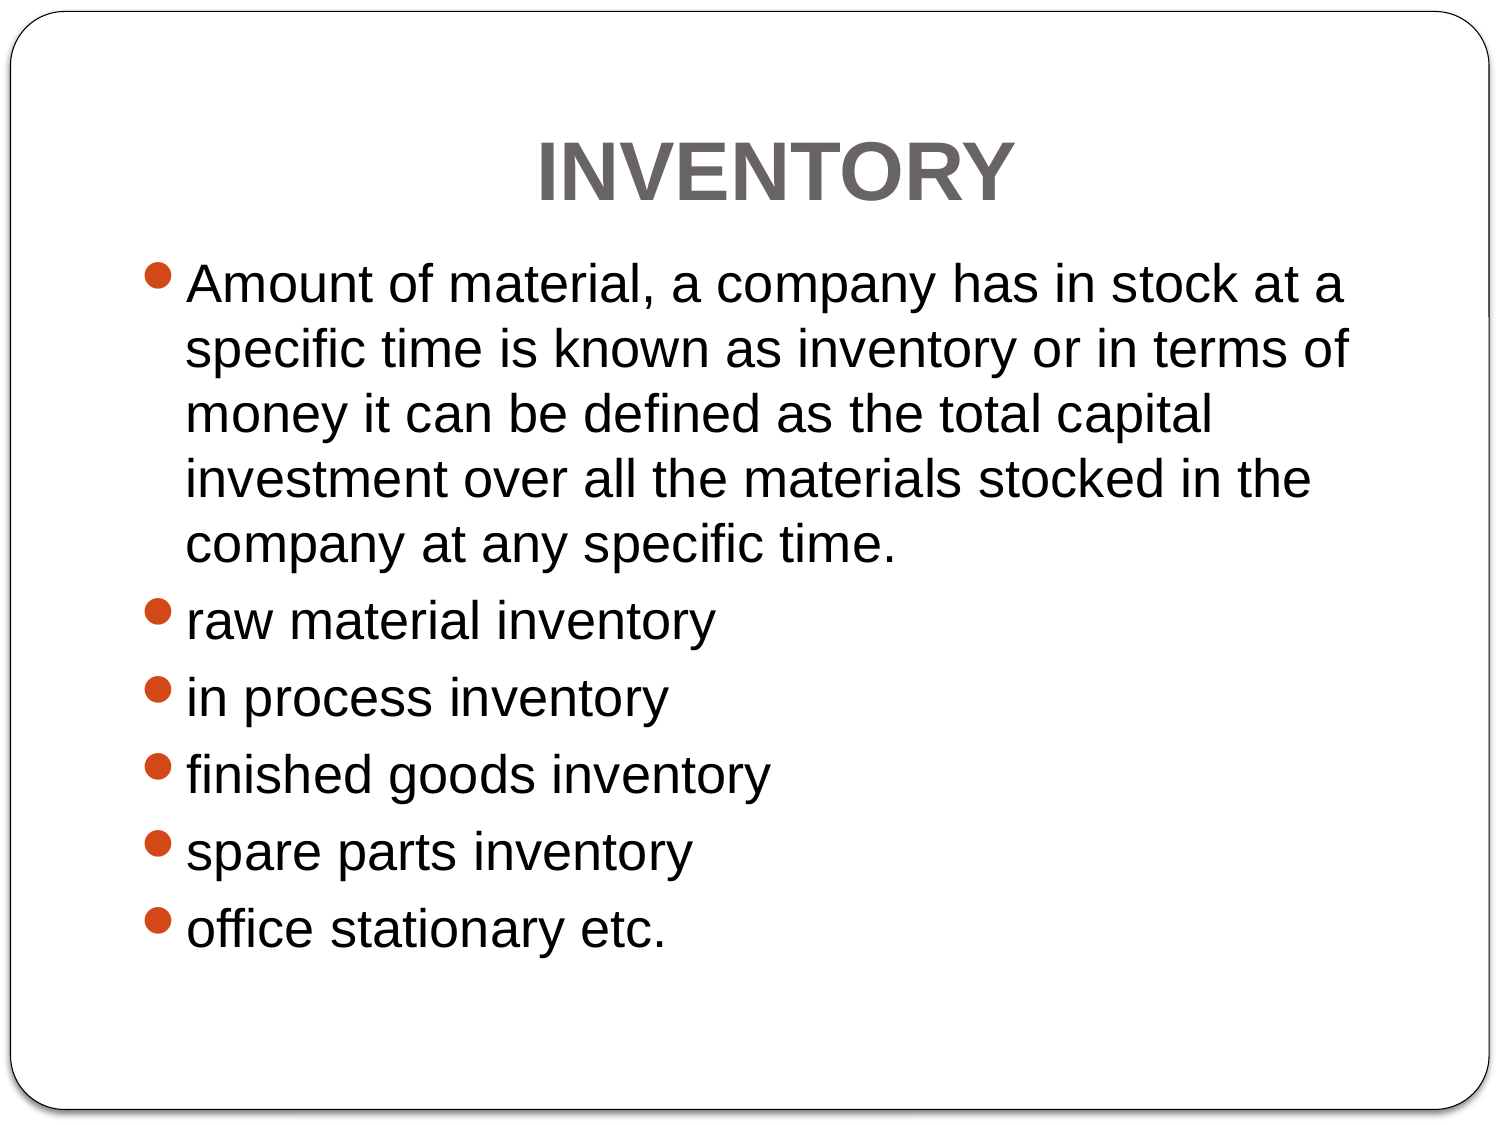

# INVENTORY
Amount of material, a company has in stock at a specific time is known as inventory or in terms of money it can be defined as the total capital investment over all the materials stocked in the company at any specific time.
raw material inventory
in process inventory
finished goods inventory
spare parts inventory
office stationary etc.